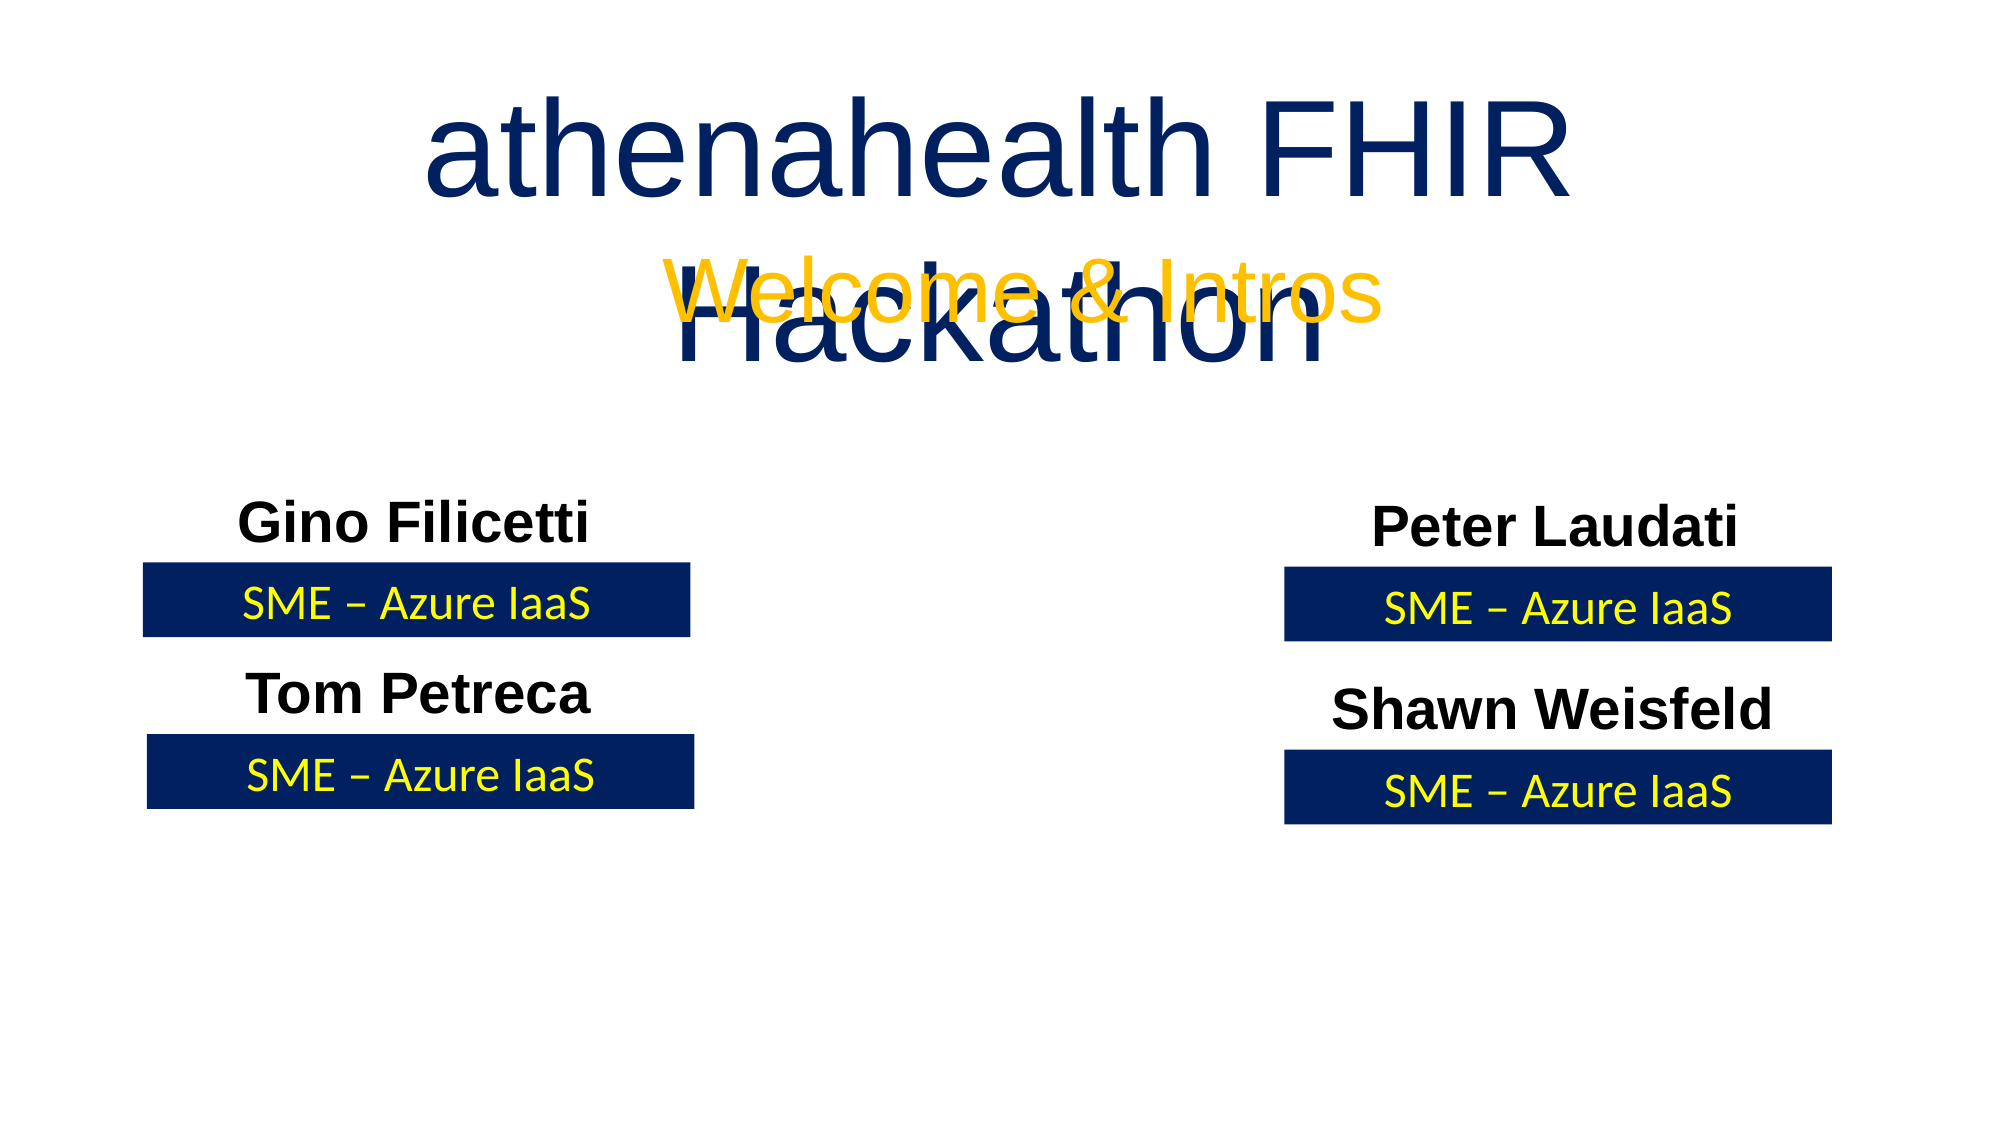

athenahealth FHIR Hackathon
Welcome & Intros
Gino Filicetti
Peter Laudati
SME – Azure IaaS
SME – Azure IaaS
Tom Petreca
Shawn Weisfeld
SME – Azure IaaS
SME – Azure IaaS